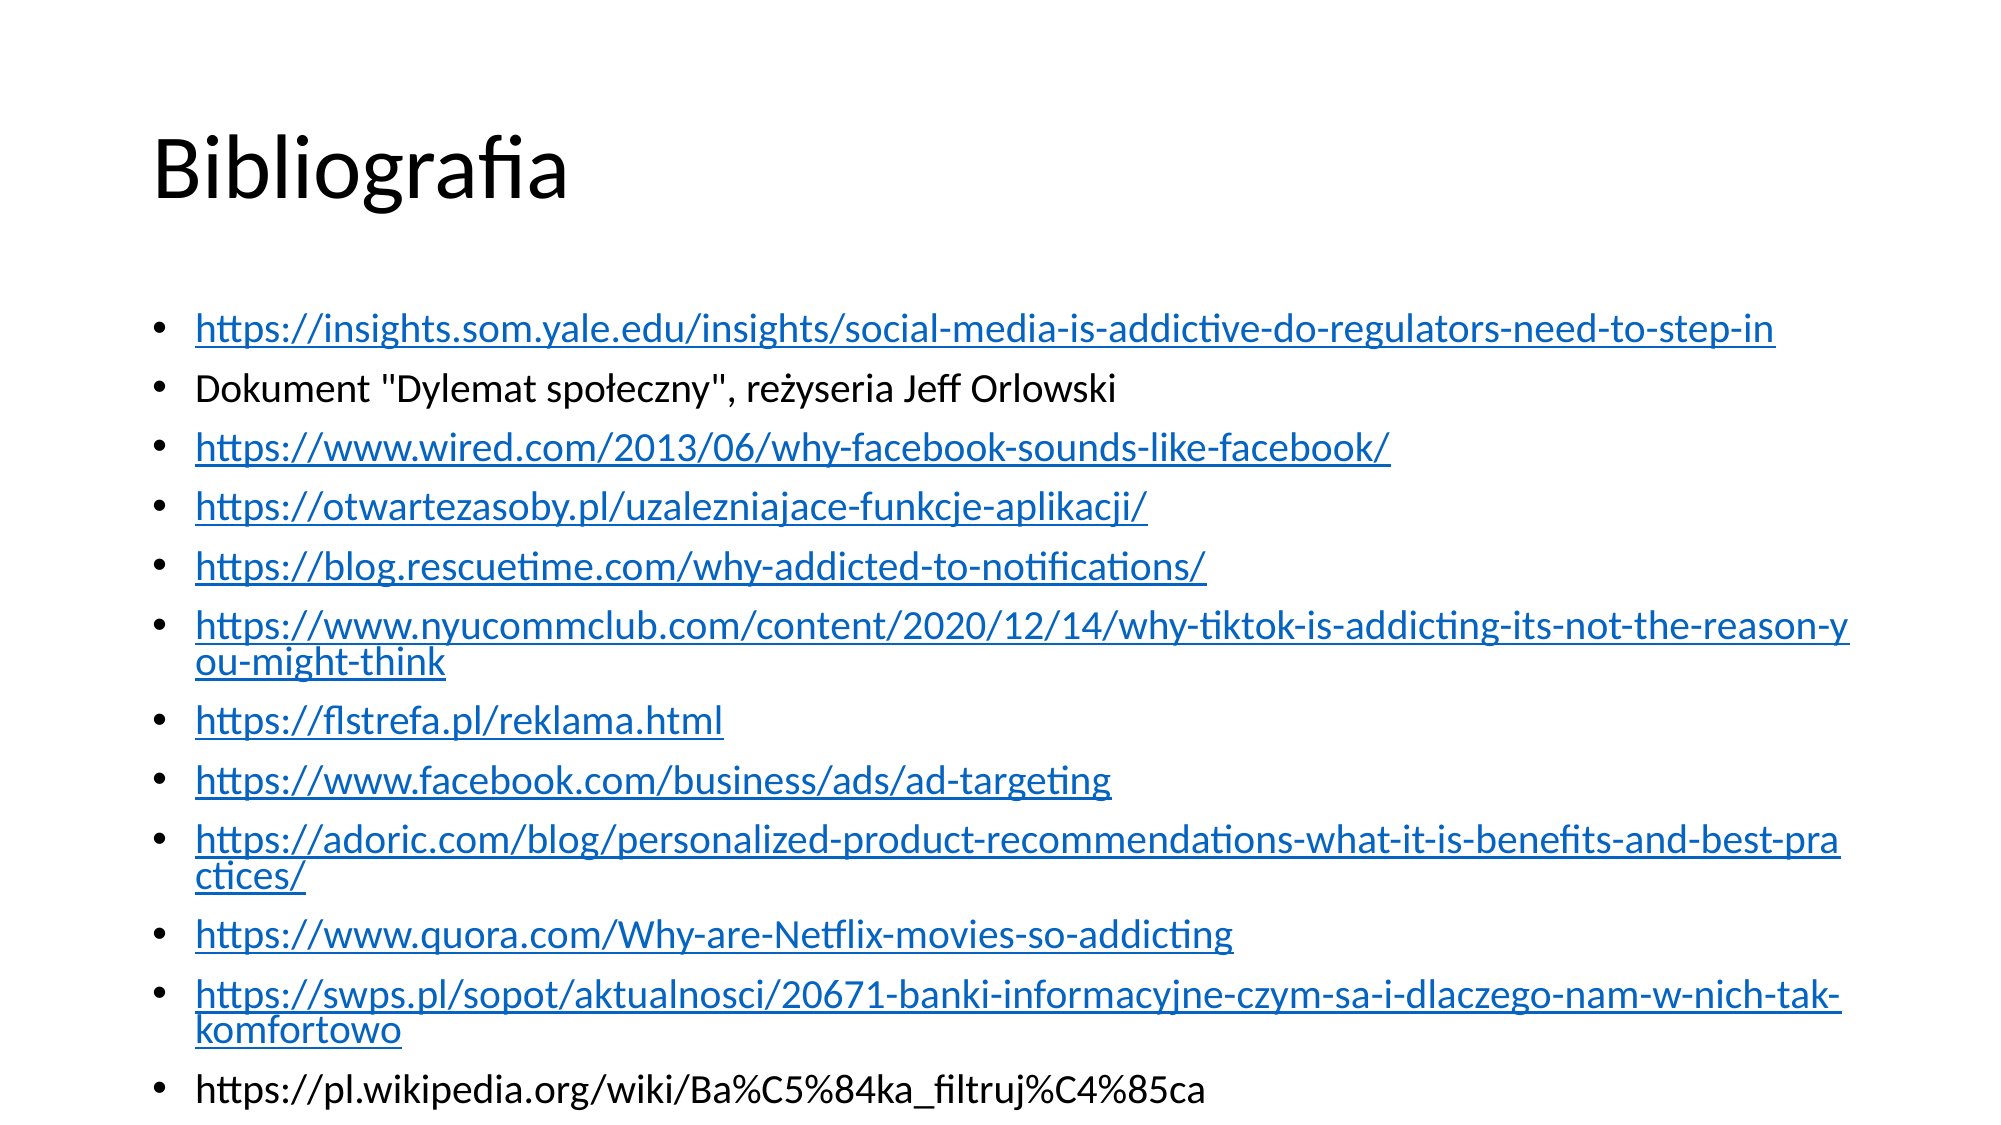

# Bibliografia
https://insights.som.yale.edu/insights/social-media-is-addictive-do-regulators-need-to-step-in
Dokument "Dylemat społeczny", reżyseria Jeff Orlowski
https://www.wired.com/2013/06/why-facebook-sounds-like-facebook/
https://otwartezasoby.pl/uzalezniajace-funkcje-aplikacji/
https://blog.rescuetime.com/why-addicted-to-notifications/
https://www.nyucommclub.com/content/2020/12/14/why-tiktok-is-addicting-its-not-the-reason-you-might-think
https://flstrefa.pl/reklama.html
https://www.facebook.com/business/ads/ad-targeting
https://adoric.com/blog/personalized-product-recommendations-what-it-is-benefits-and-best-practices/
https://www.quora.com/Why-are-Netflix-movies-so-addicting
https://swps.pl/sopot/aktualnosci/20671-banki-informacyjne-czym-sa-i-dlaczego-nam-w-nich-tak-komfortowo
https://pl.wikipedia.org/wiki/Ba%C5%84ka_filtruj%C4%85ca